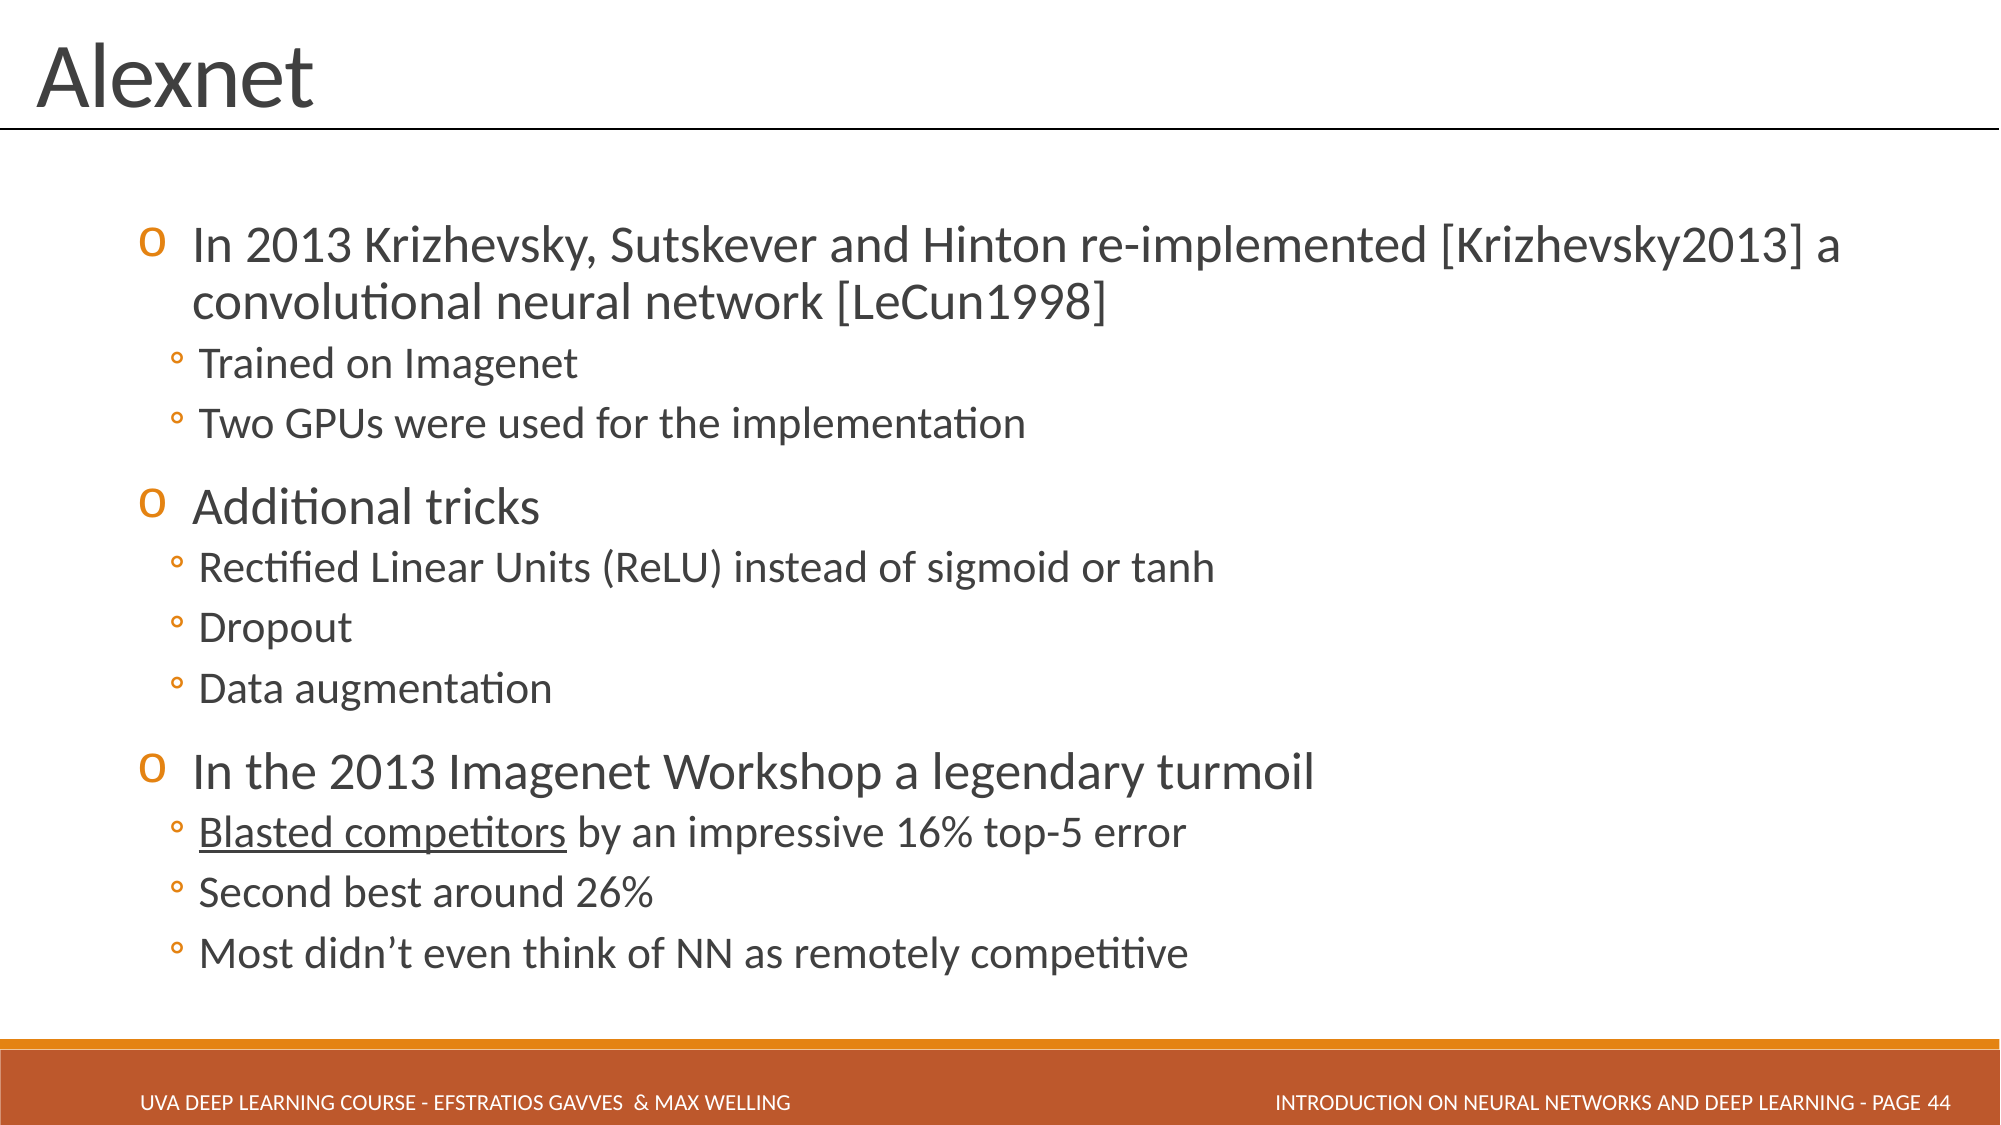

# Alexnet
In 2013 Krizhevsky, Sutskever and Hinton re-implemented [Krizhevsky2013] a convolutional neural network [LeCun1998]
Trained on Imagenet
Two GPUs were used for the implementation
Additional tricks
Rectified Linear Units (ReLU) instead of sigmoid or tanh
Dropout
Data augmentation
In the 2013 Imagenet Workshop a legendary turmoil
Blasted competitors by an impressive 16% top-5 error
Second best around 26%
Most didn’t even think of NN as remotely competitive
INTRODUCTION ON NEURAL NETWORKS AND DEEP LEARNING - PAGE 44
UVA Deep Learning COURSE - Efstratios Gavves  & Max Welling